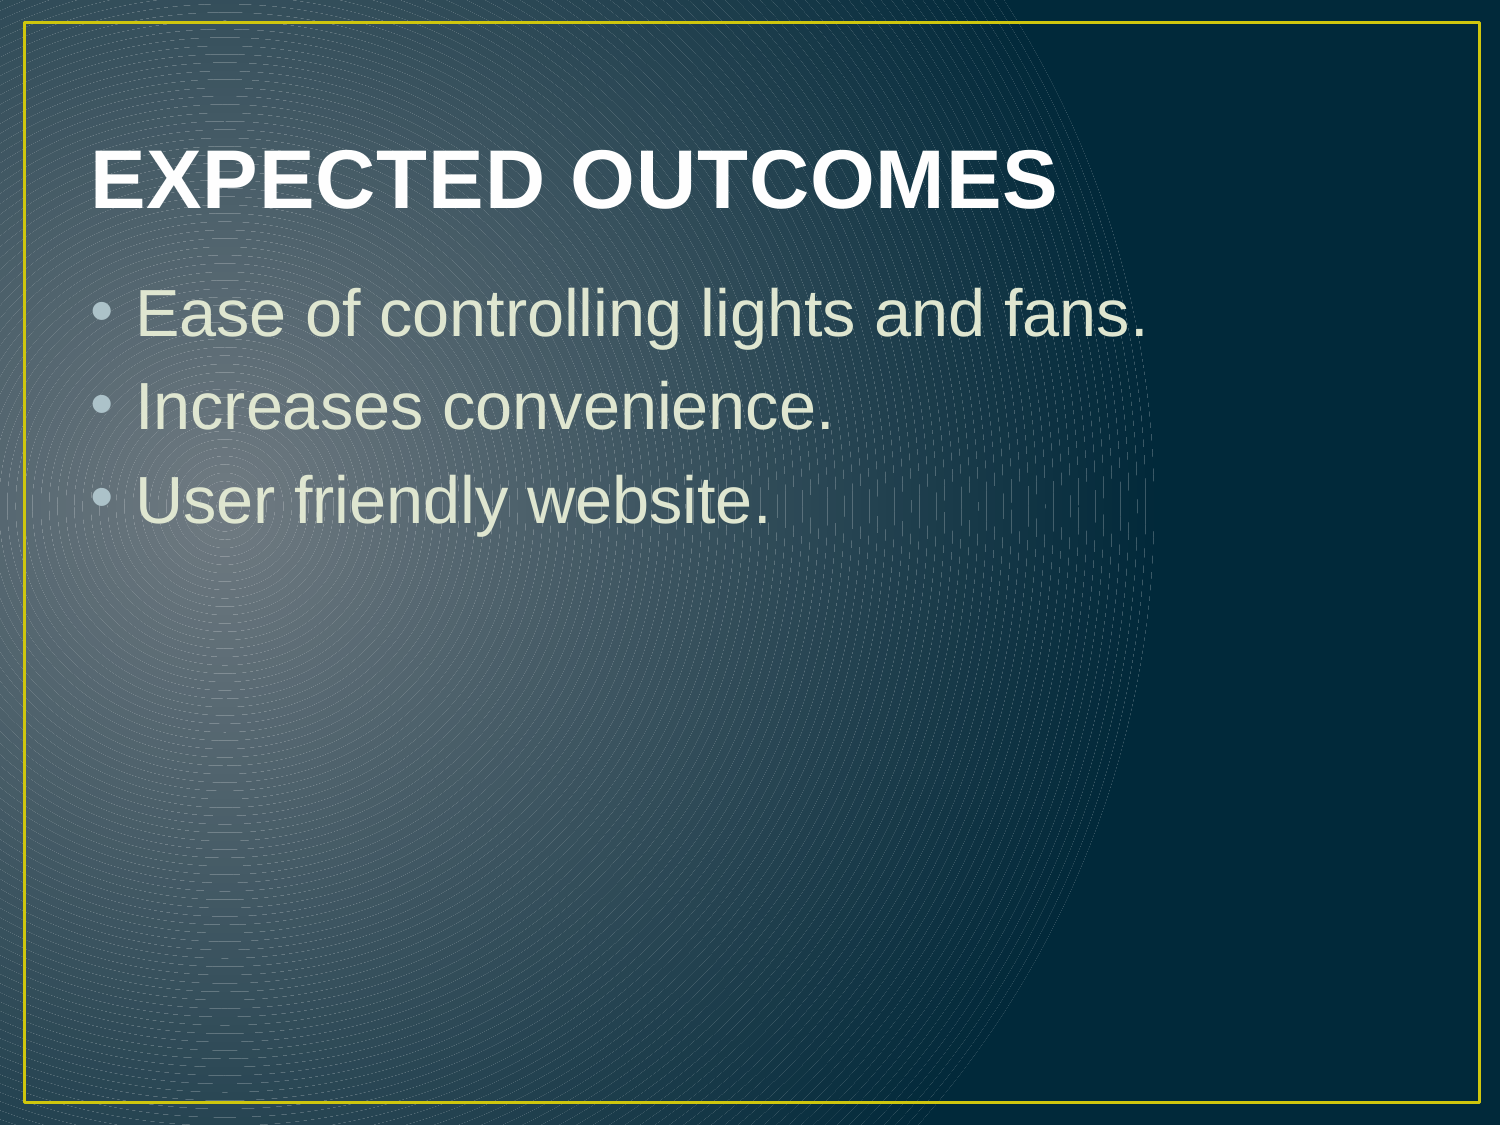

# EXPECTED OUTCOMES
Ease of controlling lights and fans.
Increases convenience.
User friendly website.